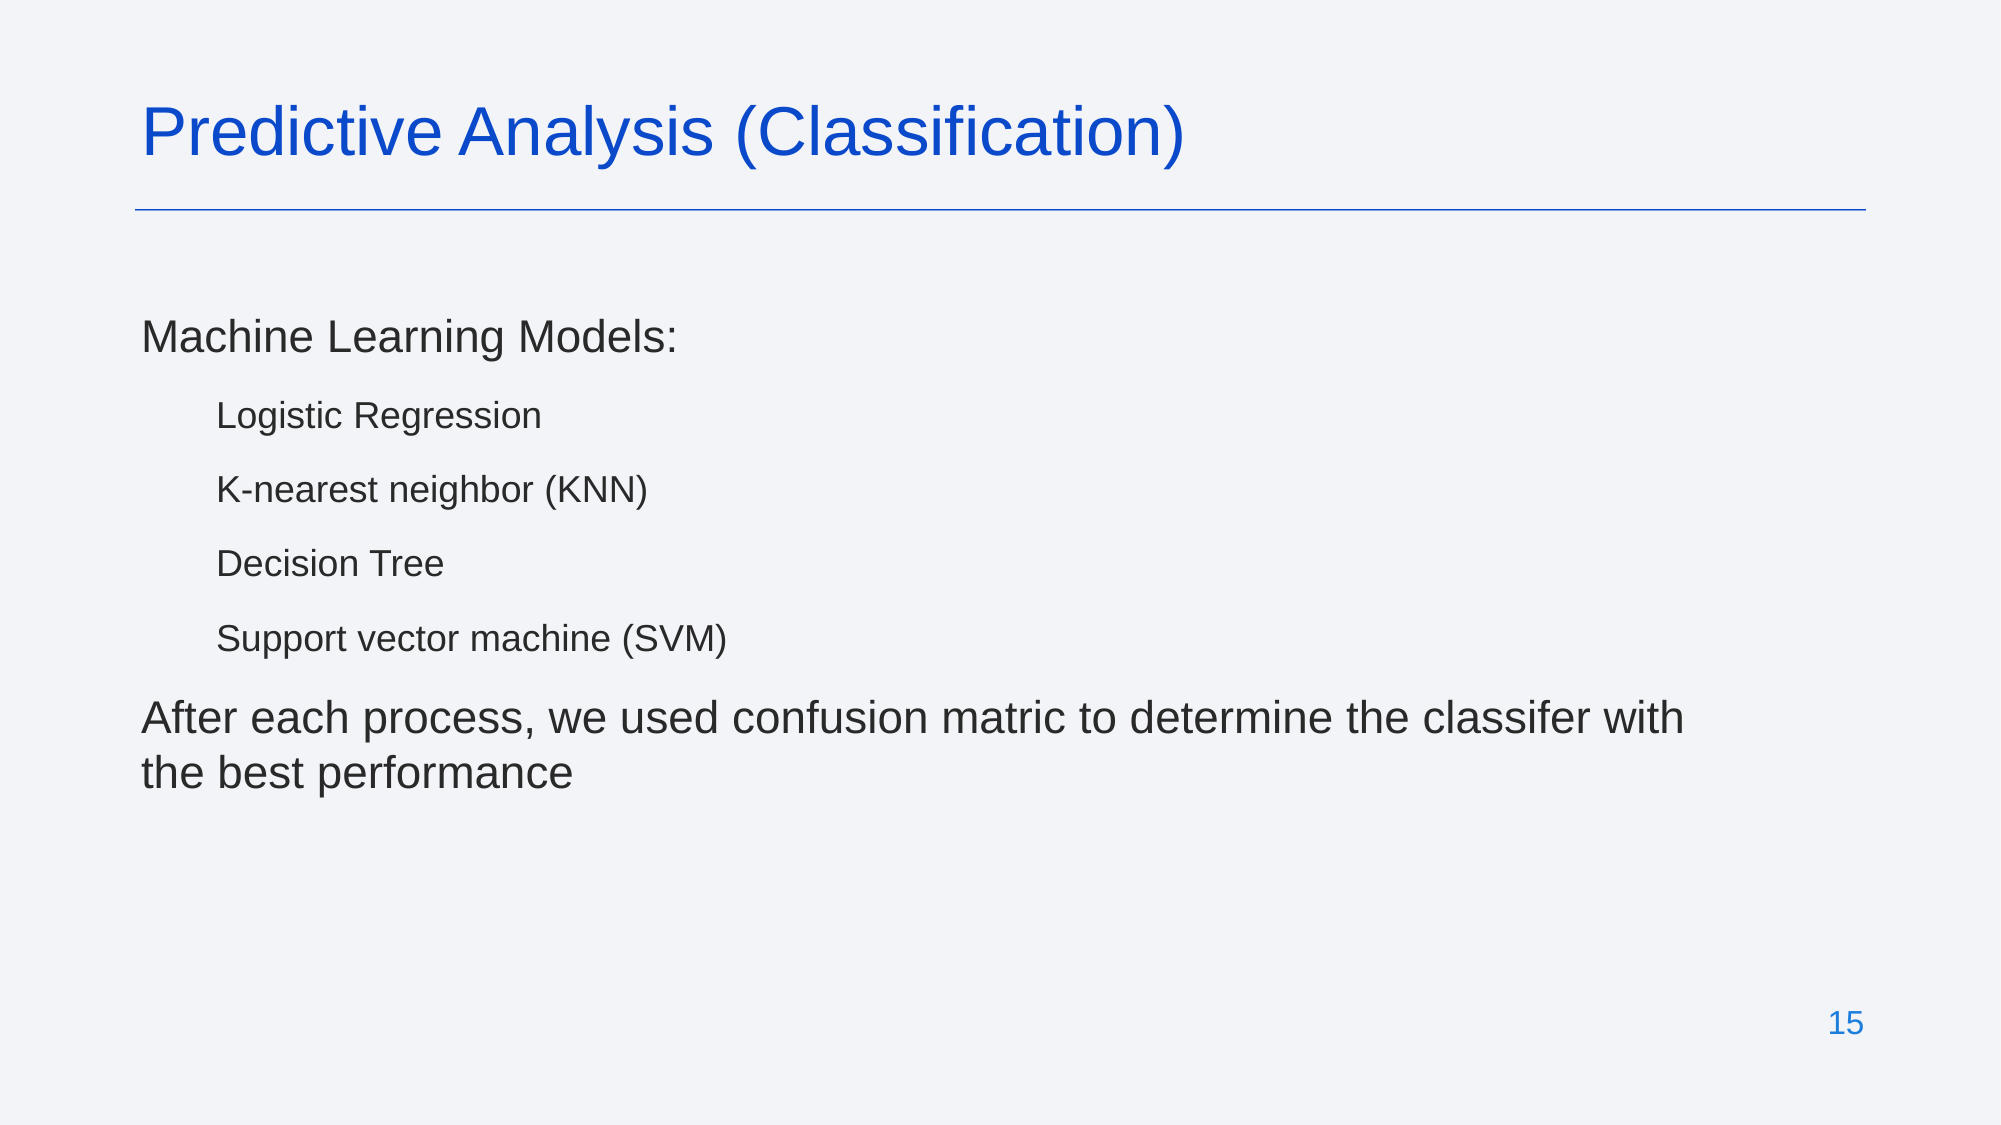

Predictive Analysis (Classification)
Machine Learning Models:
Logistic Regression
K-nearest neighbor (KNN)
Decision Tree
Support vector machine (SVM)
After each process, we used confusion matric to determine the classifer with the best performance

15